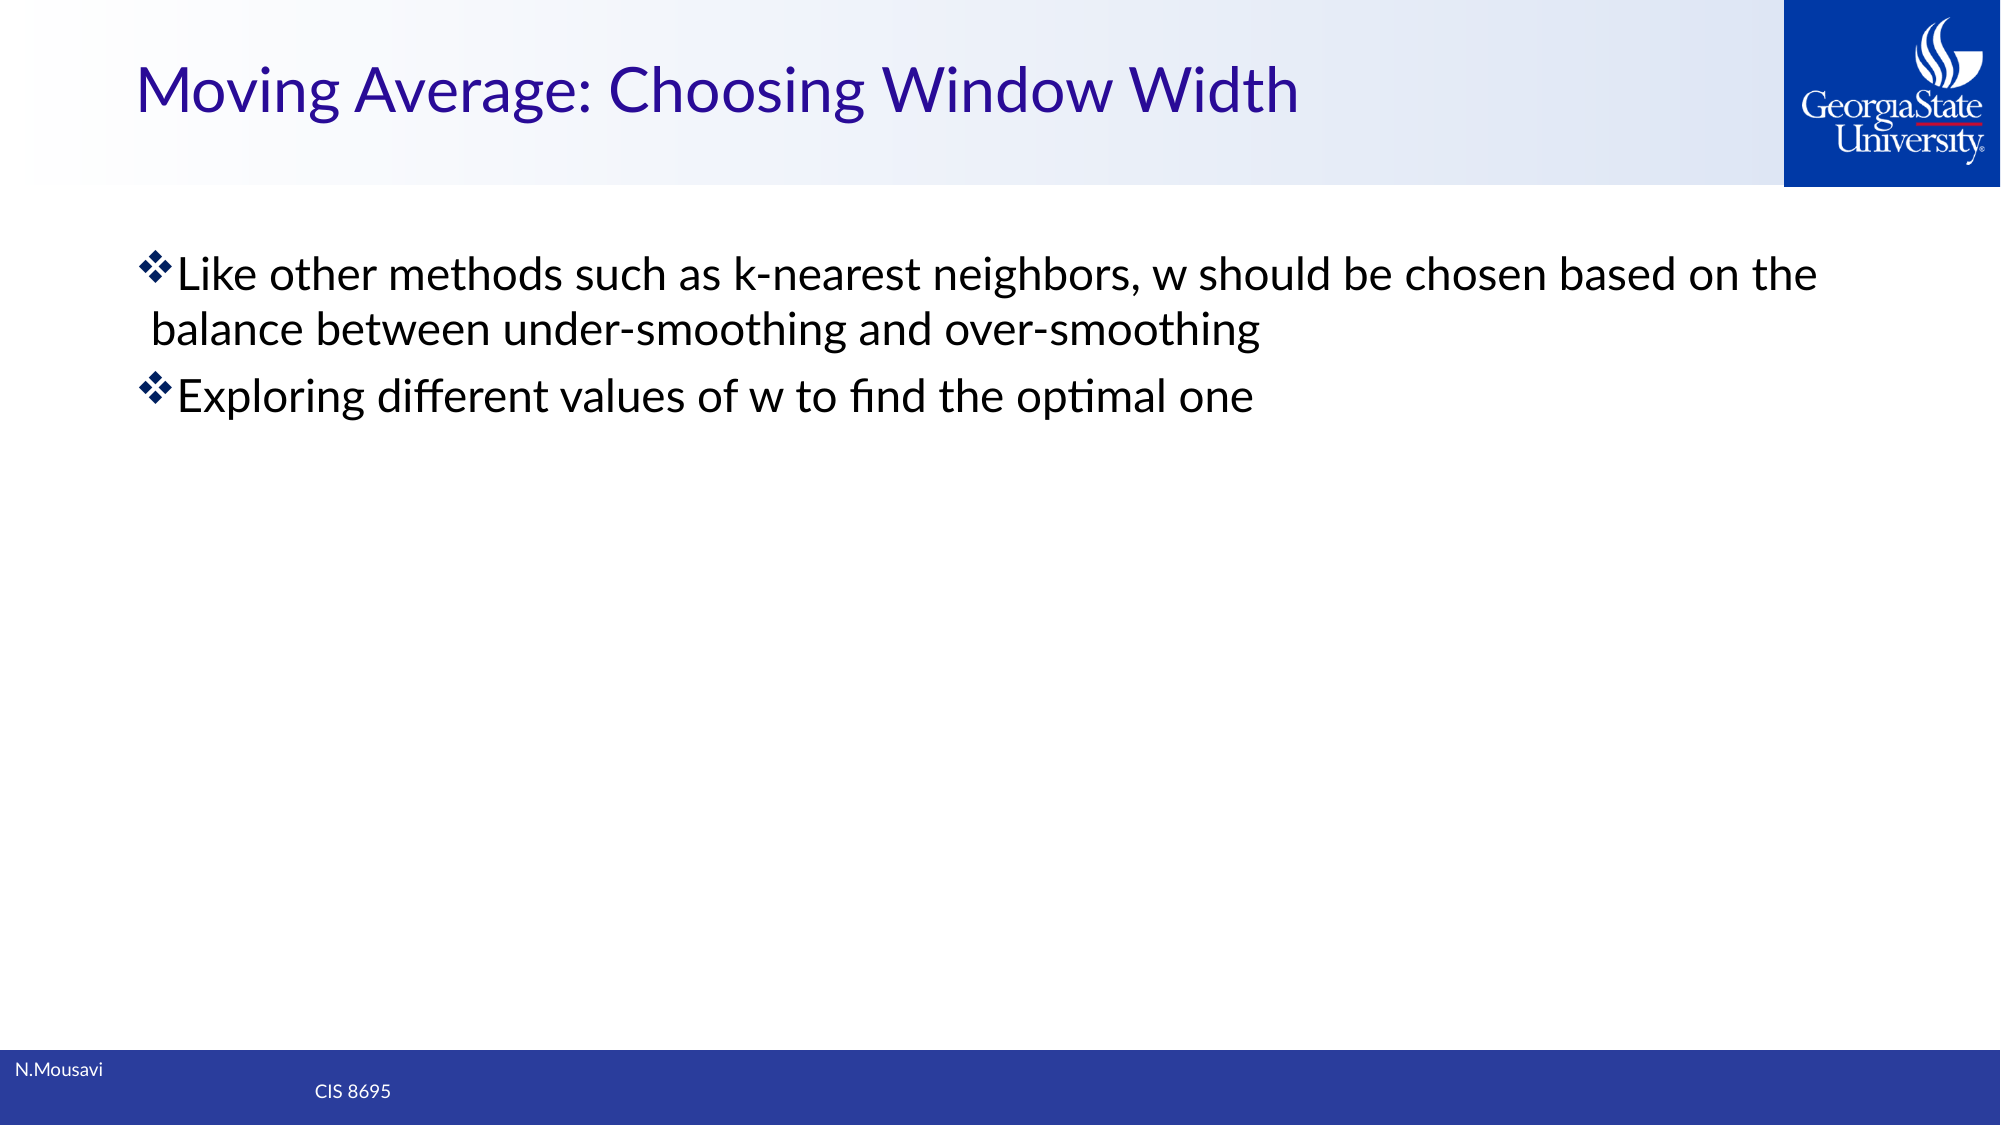

# Moving Average: Choosing Window Width
Like other methods such as k-nearest neighbors, w should be chosen based on the balance between under-smoothing and over-smoothing
Exploring different values of w to find the optimal one